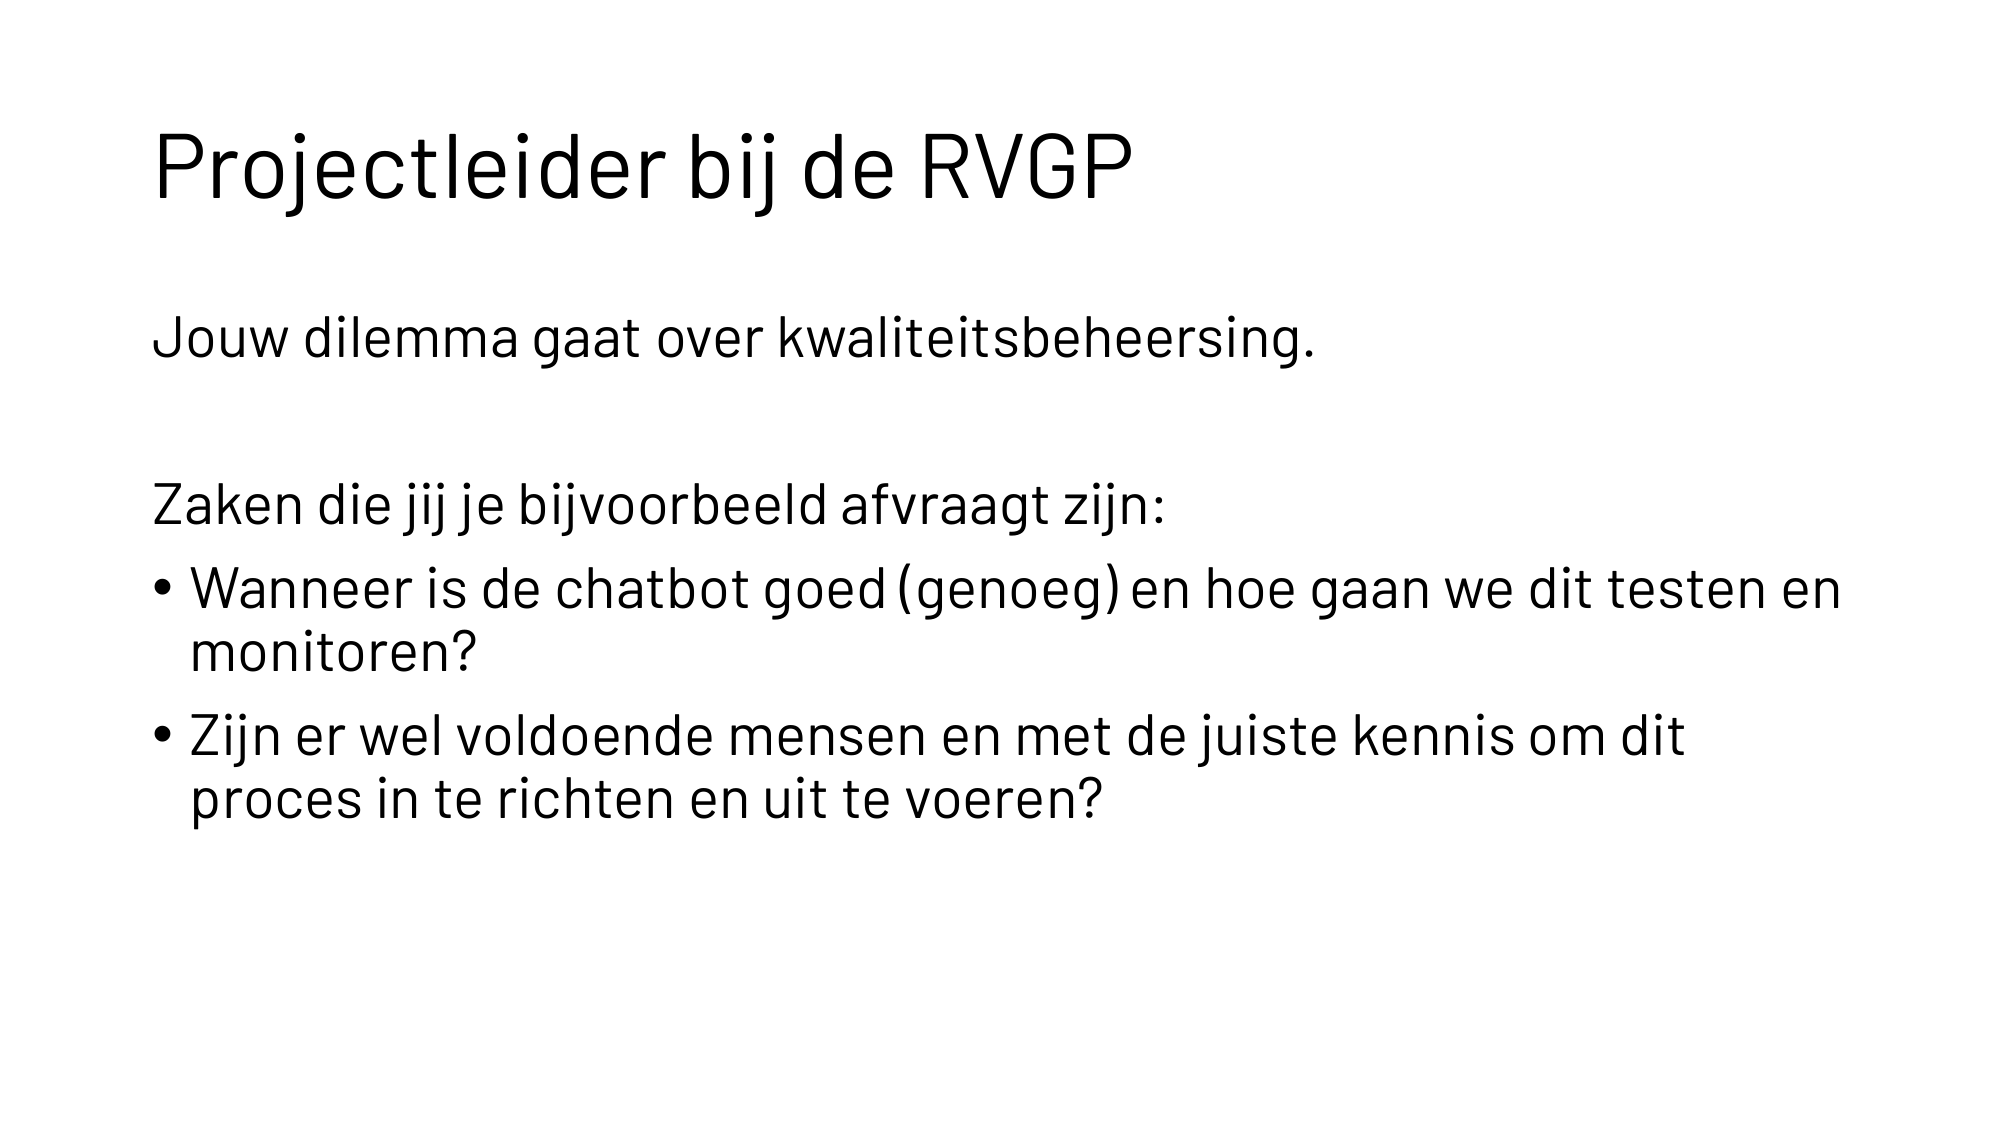

# Projectleider bij de RVGP
Jouw dilemma gaat over kwaliteitsbeheersing.

Zaken die jij je bijvoorbeeld afvraagt zijn:
Wanneer is de chatbot goed (genoeg) en hoe gaan we dit testen en monitoren?
Zijn er wel voldoende mensen en met de juiste kennis om dit proces in te richten en uit te voeren?